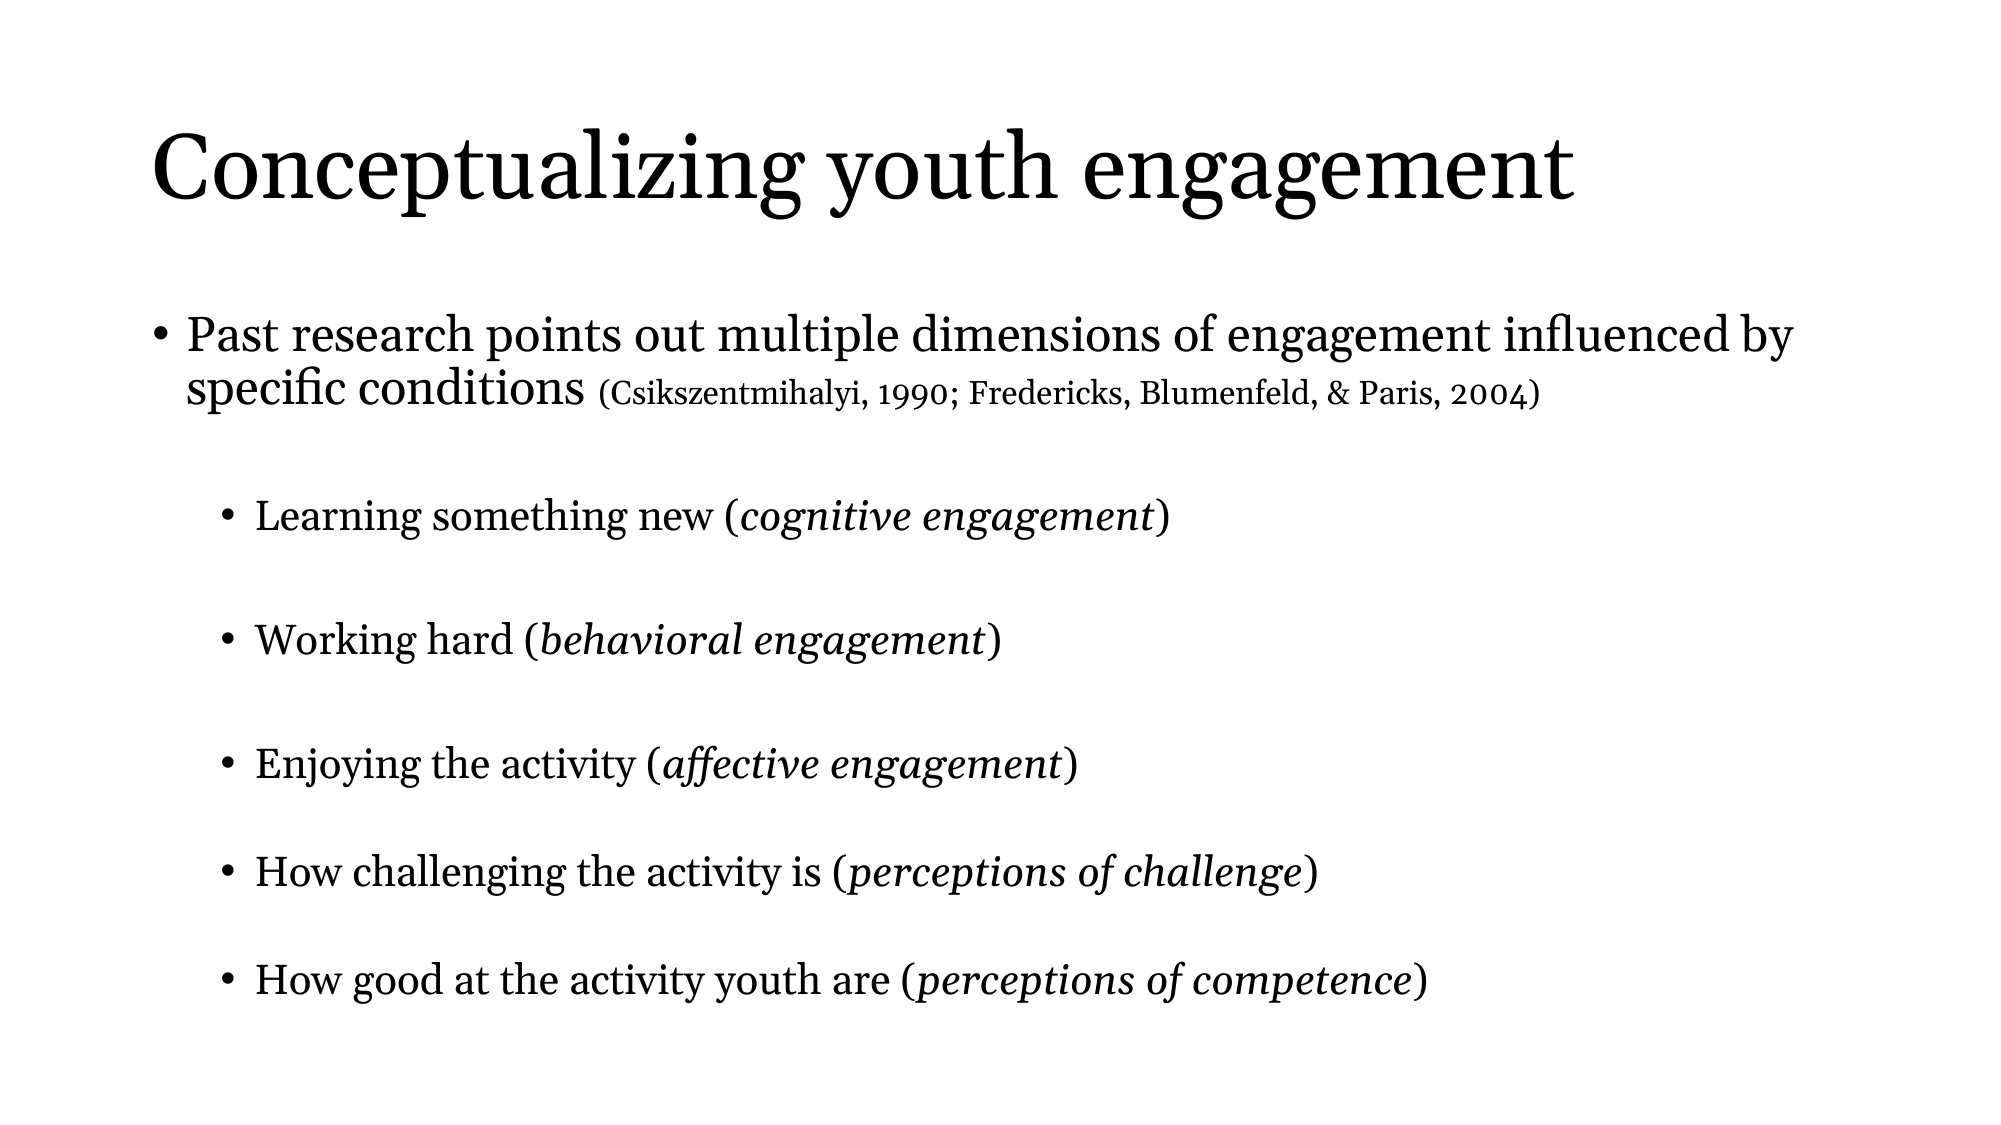

# Conceptualizing youth engagement
Past research points out multiple dimensions of engagement influenced by specific conditions (Csikszentmihalyi, 1990; Fredericks, Blumenfeld, & Paris, 2004)

Learning something new (cognitive engagement)

Working hard (behavioral engagement)

Enjoying the activity (affective engagement)

How challenging the activity is (perceptions of challenge)

How good at the activity youth are (perceptions of competence)